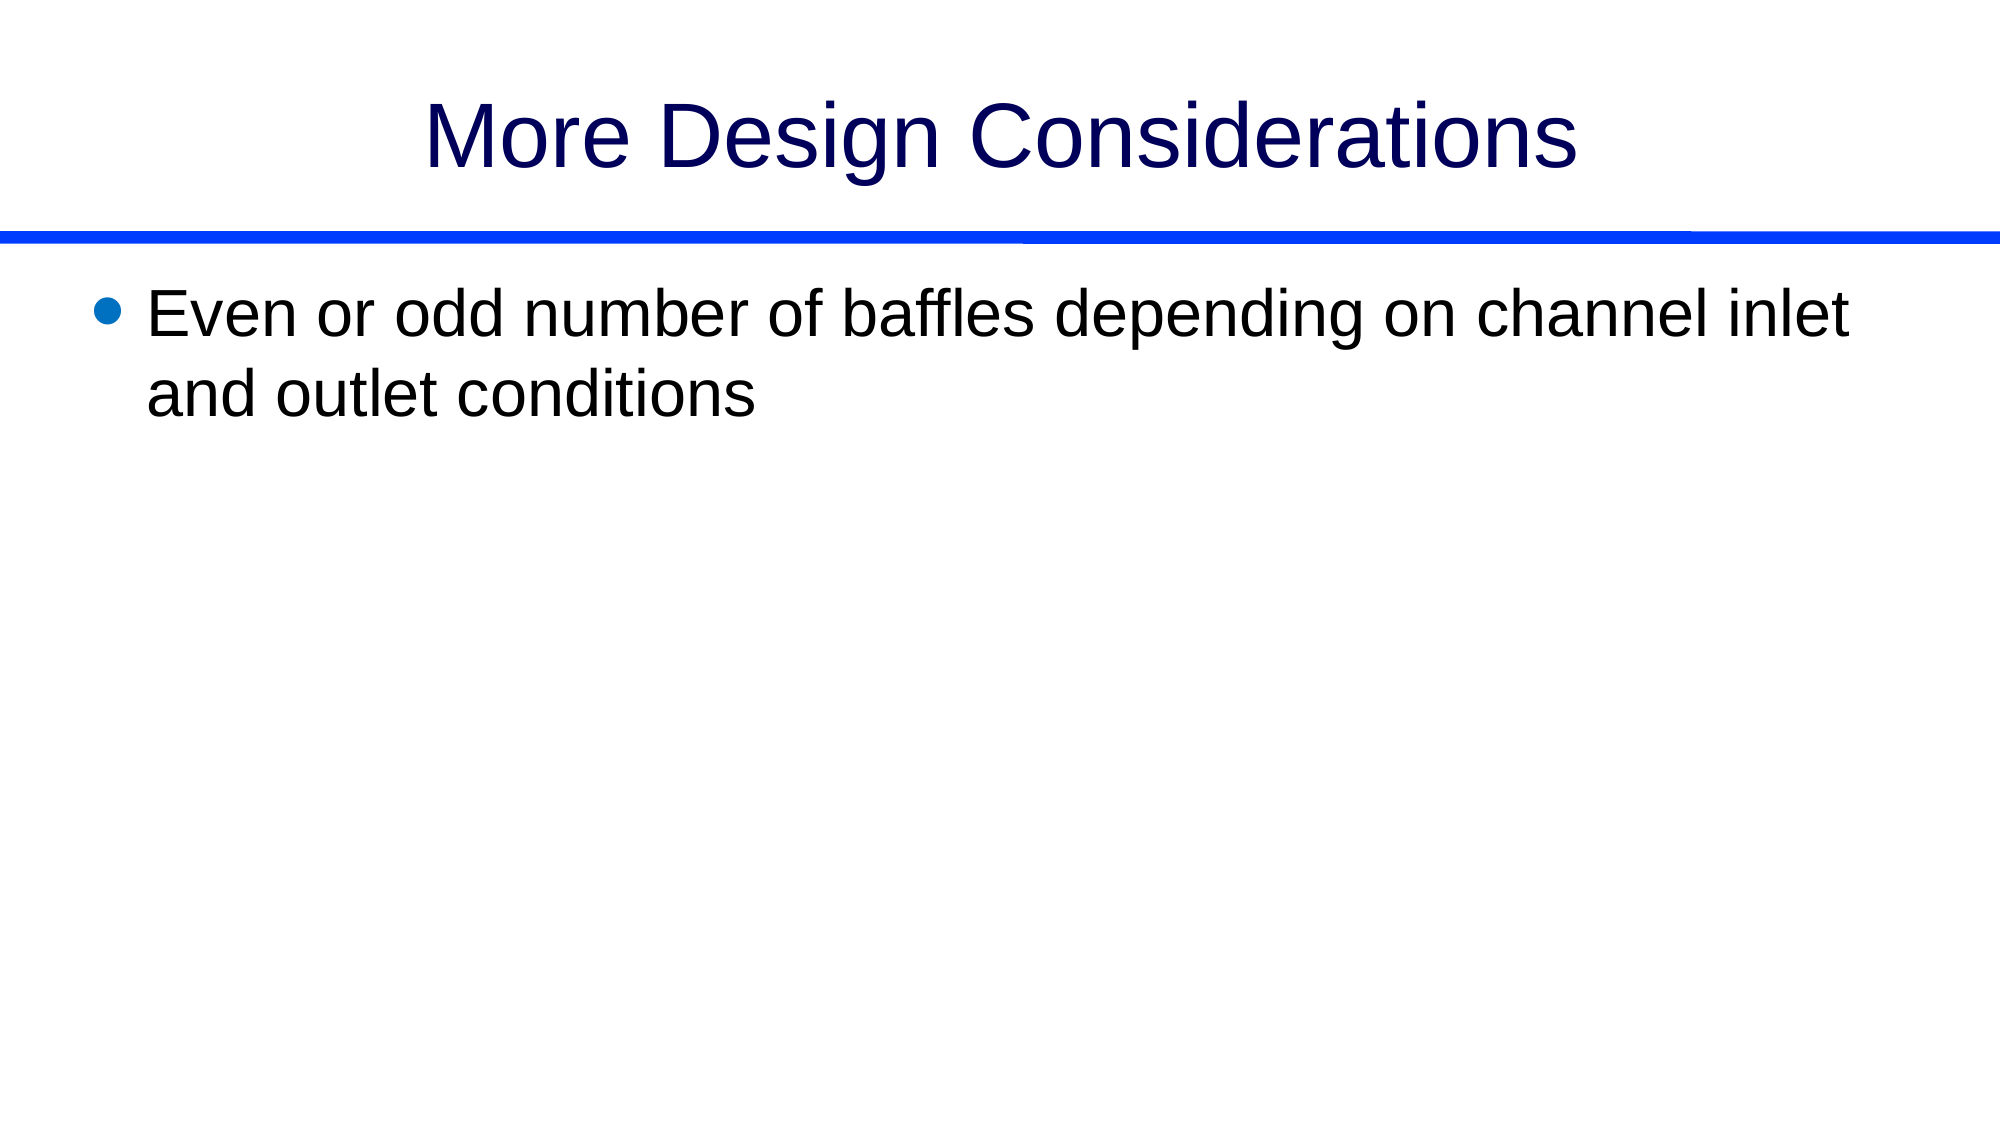

# More Design Considerations
Even or odd number of baffles depending on channel inlet and outlet conditions